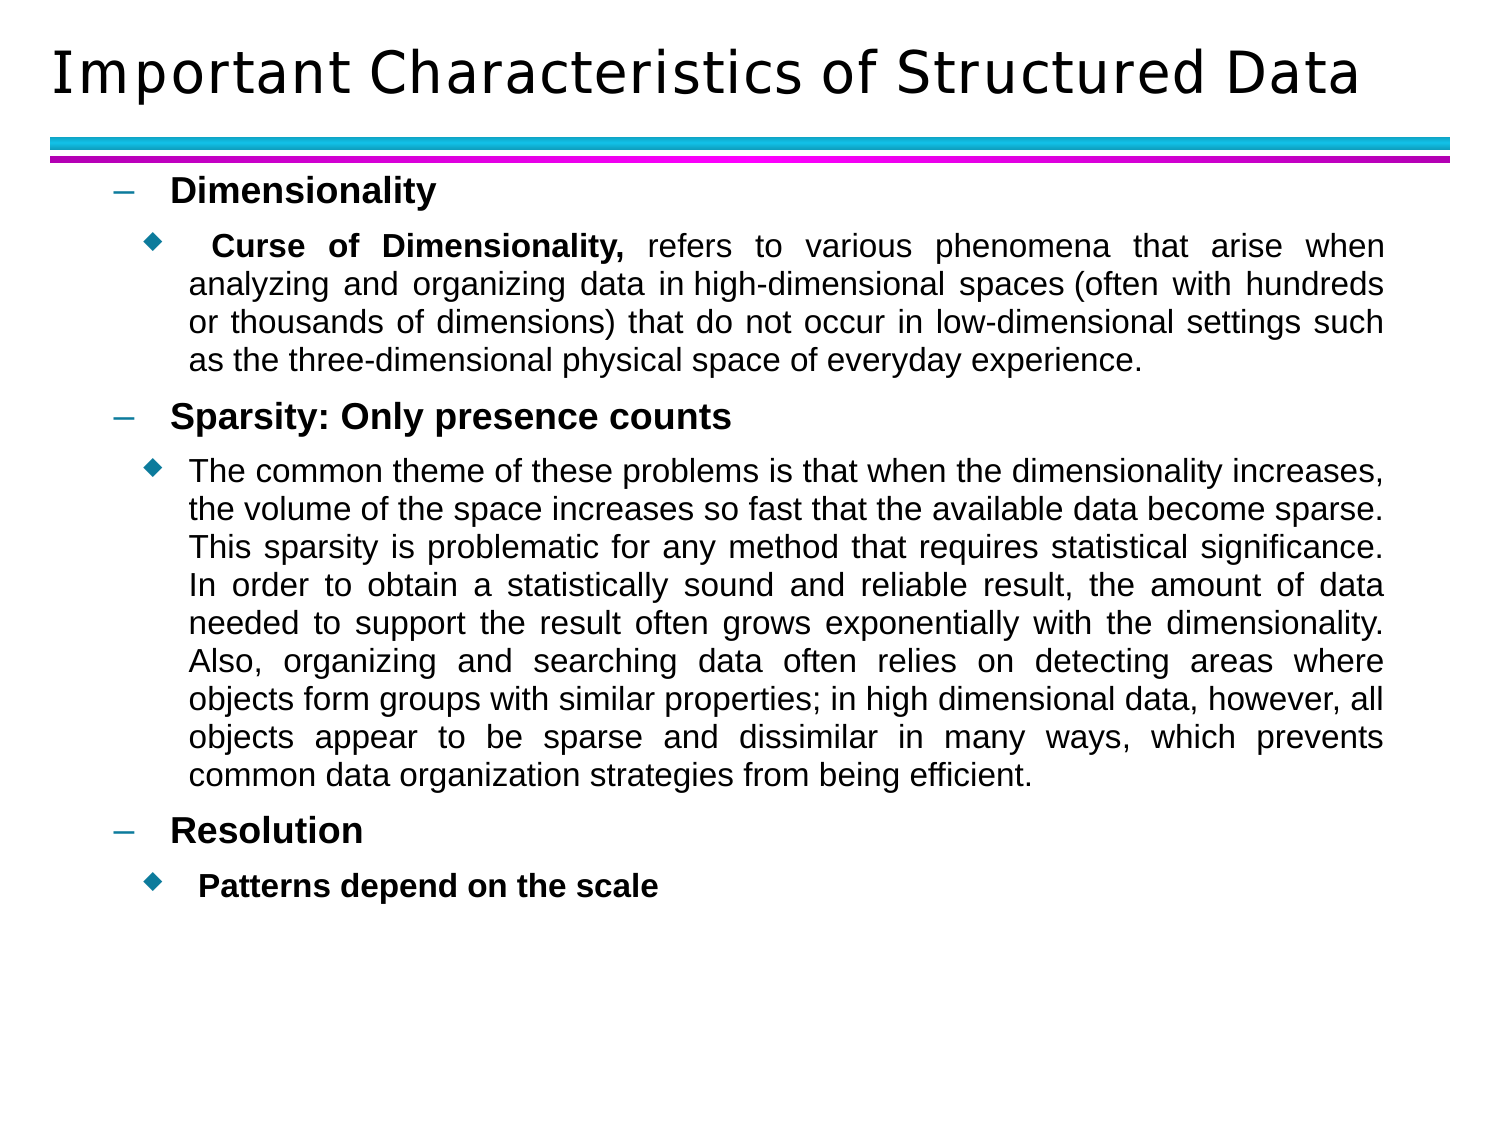

# Important Characteristics of Structured Data
Dimensionality
 Curse of Dimensionality, refers to various phenomena that arise when analyzing and organizing data in high-dimensional spaces (often with hundreds or thousands of dimensions) that do not occur in low-dimensional settings such as the three-dimensional physical space of everyday experience.
Sparsity: Only presence counts
The common theme of these problems is that when the dimensionality increases, the volume of the space increases so fast that the available data become sparse. This sparsity is problematic for any method that requires statistical significance. In order to obtain a statistically sound and reliable result, the amount of data needed to support the result often grows exponentially with the dimensionality. Also, organizing and searching data often relies on detecting areas where objects form groups with similar properties; in high dimensional data, however, all objects appear to be sparse and dissimilar in many ways, which prevents common data organization strategies from being efficient.
Resolution
 Patterns depend on the scale